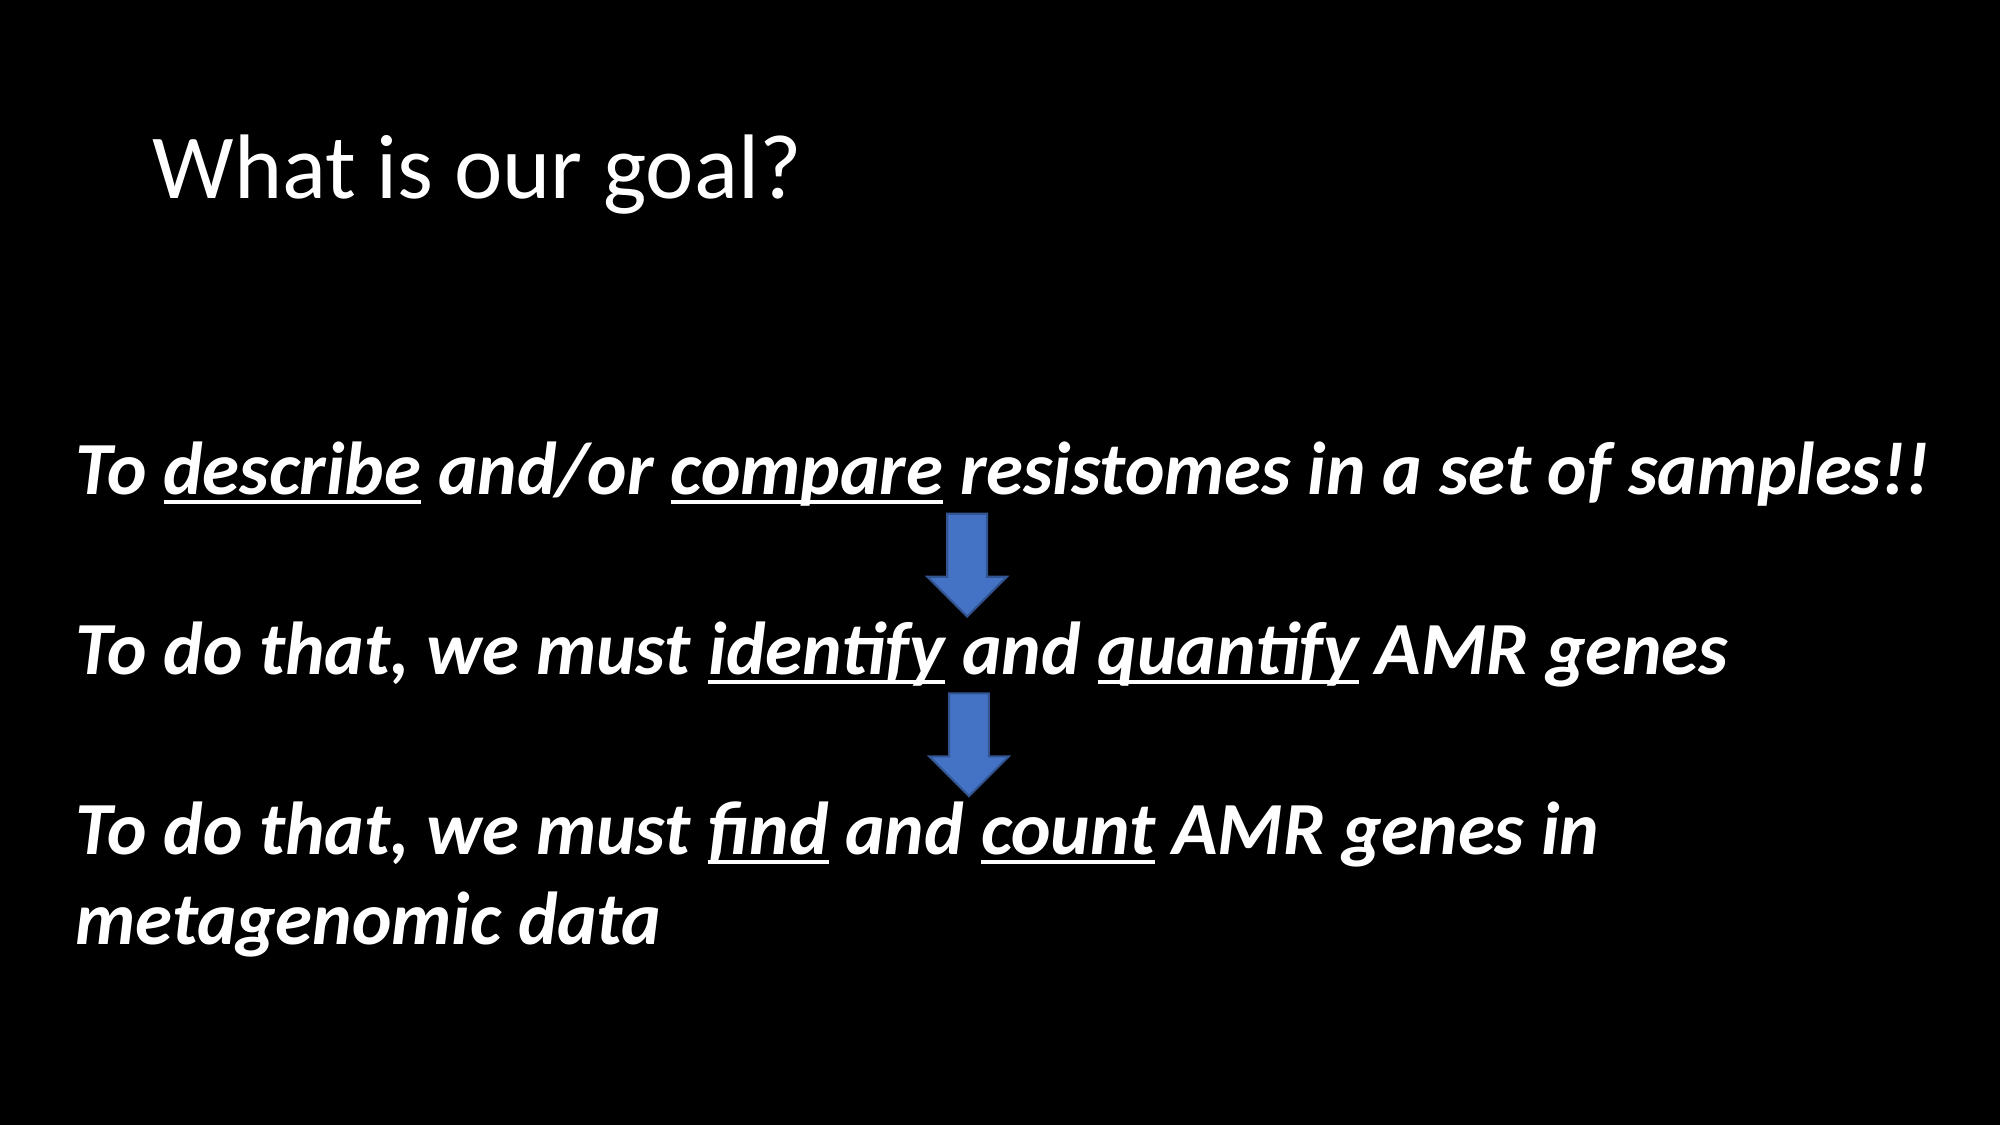

# What is our goal?
To describe and/or compare resistomes in a set of samples!!

To do that, we must identify and quantify AMR genes

To do that, we must find and count AMR genes in metagenomic data